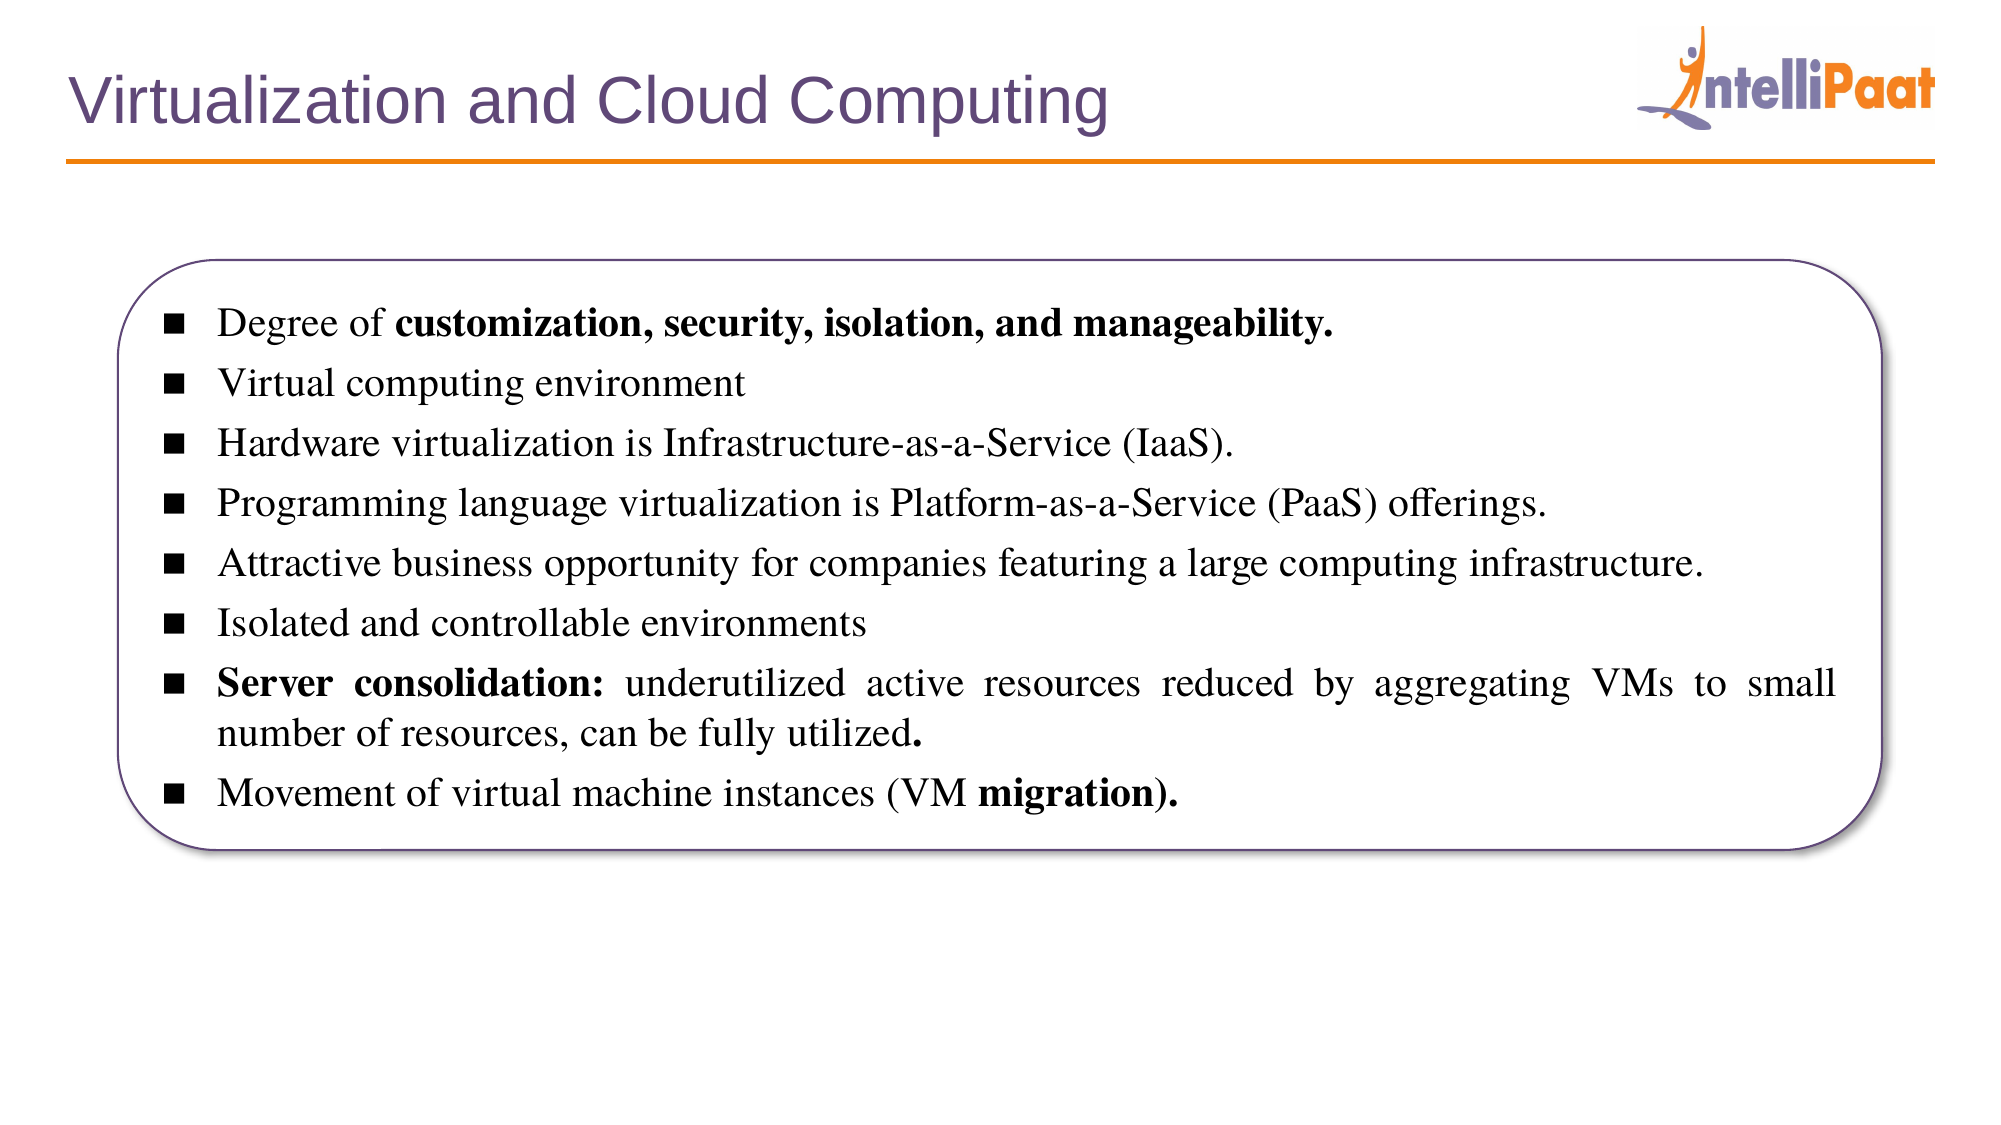

Virtualization and Cloud Computing
Degree of customization, security, isolation, and manageability.
Virtual computing environment
Hardware virtualization is Infrastructure-as-a-Service (IaaS).
Programming language virtualization is Platform-as-a-Service (PaaS) offerings.
Attractive business opportunity for companies featuring a large computing infrastructure.
Isolated and controllable environments
Server consolidation: underutilized active resources reduced by aggregating VMs to small number of resources, can be fully utilized.
Movement of virtual machine instances (VM migration).